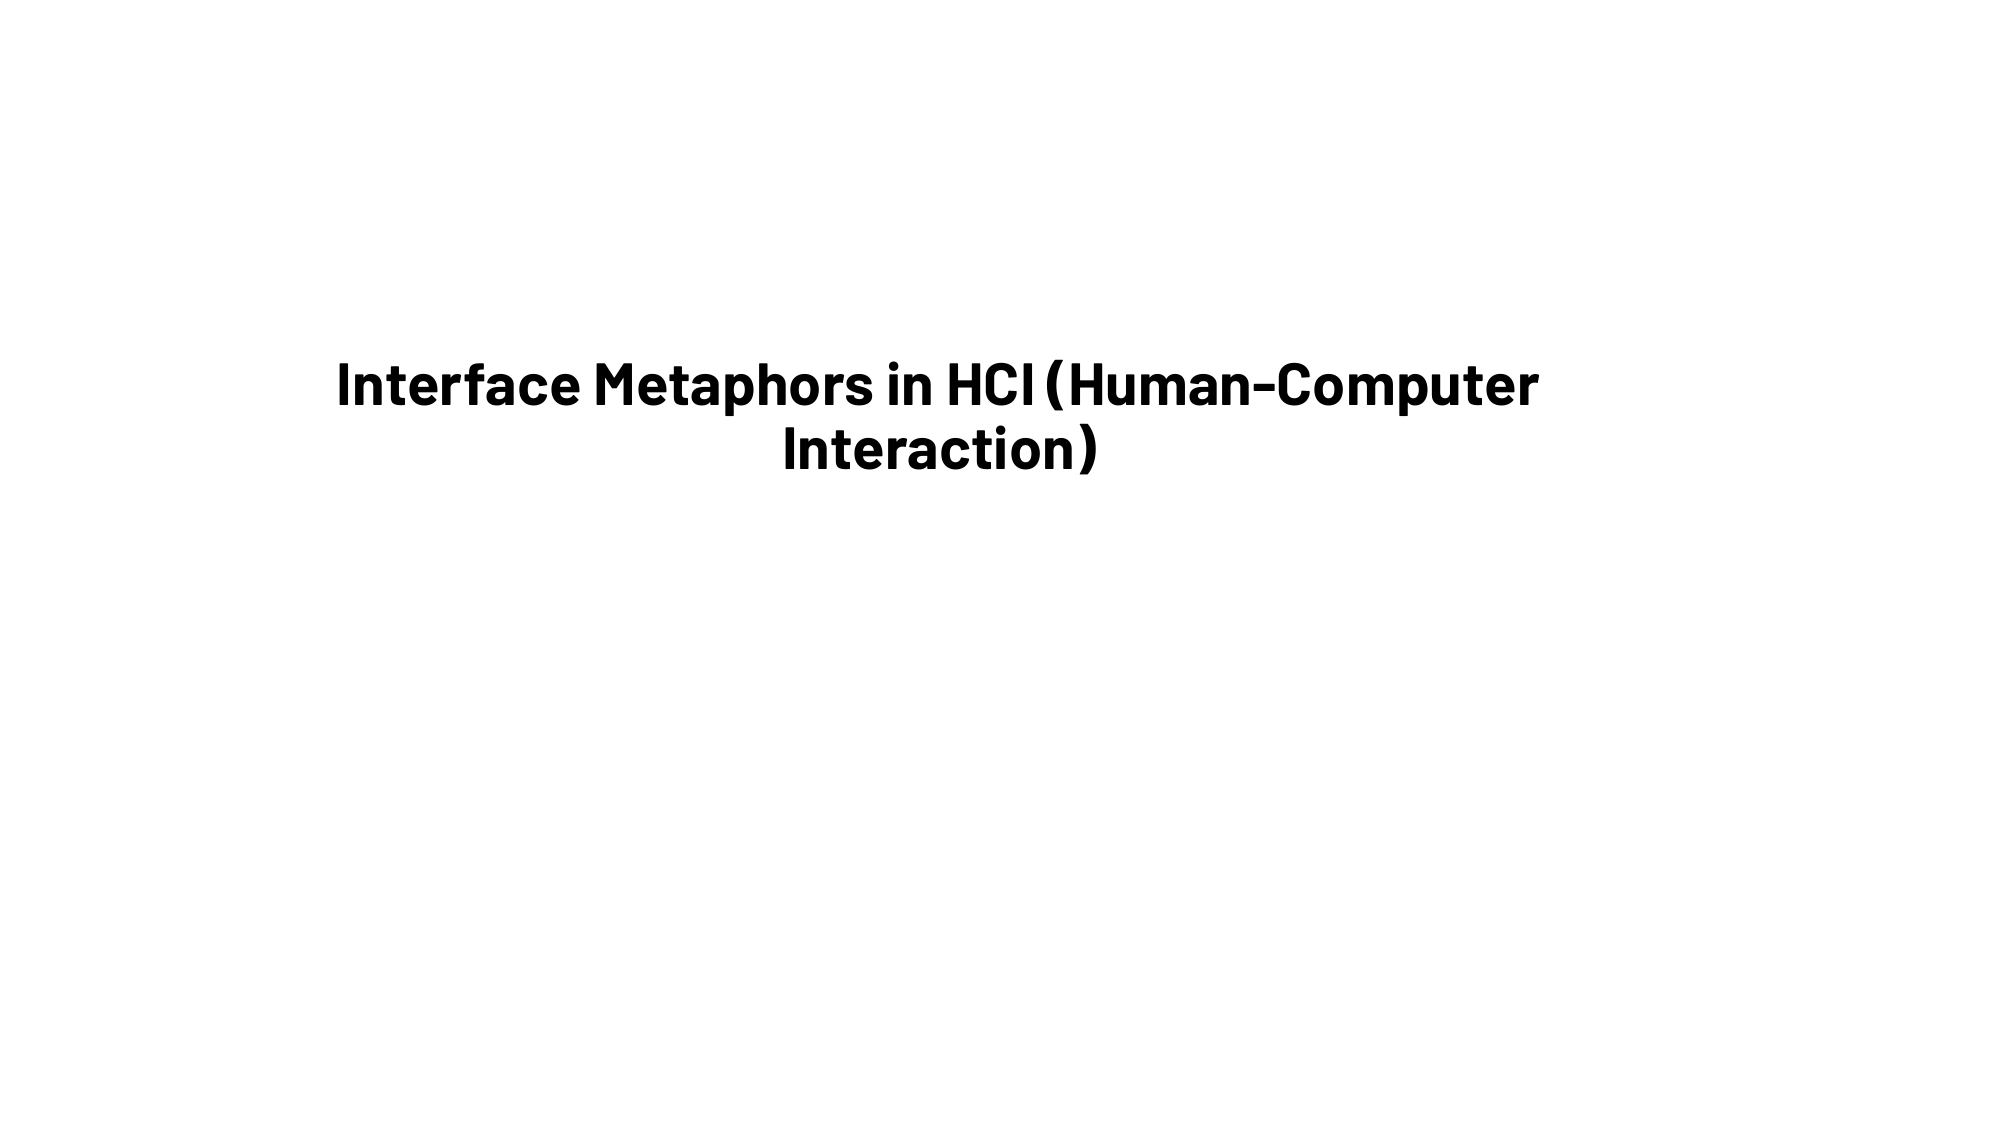

# Interface Metaphors in HCI (Human-Computer Interaction)